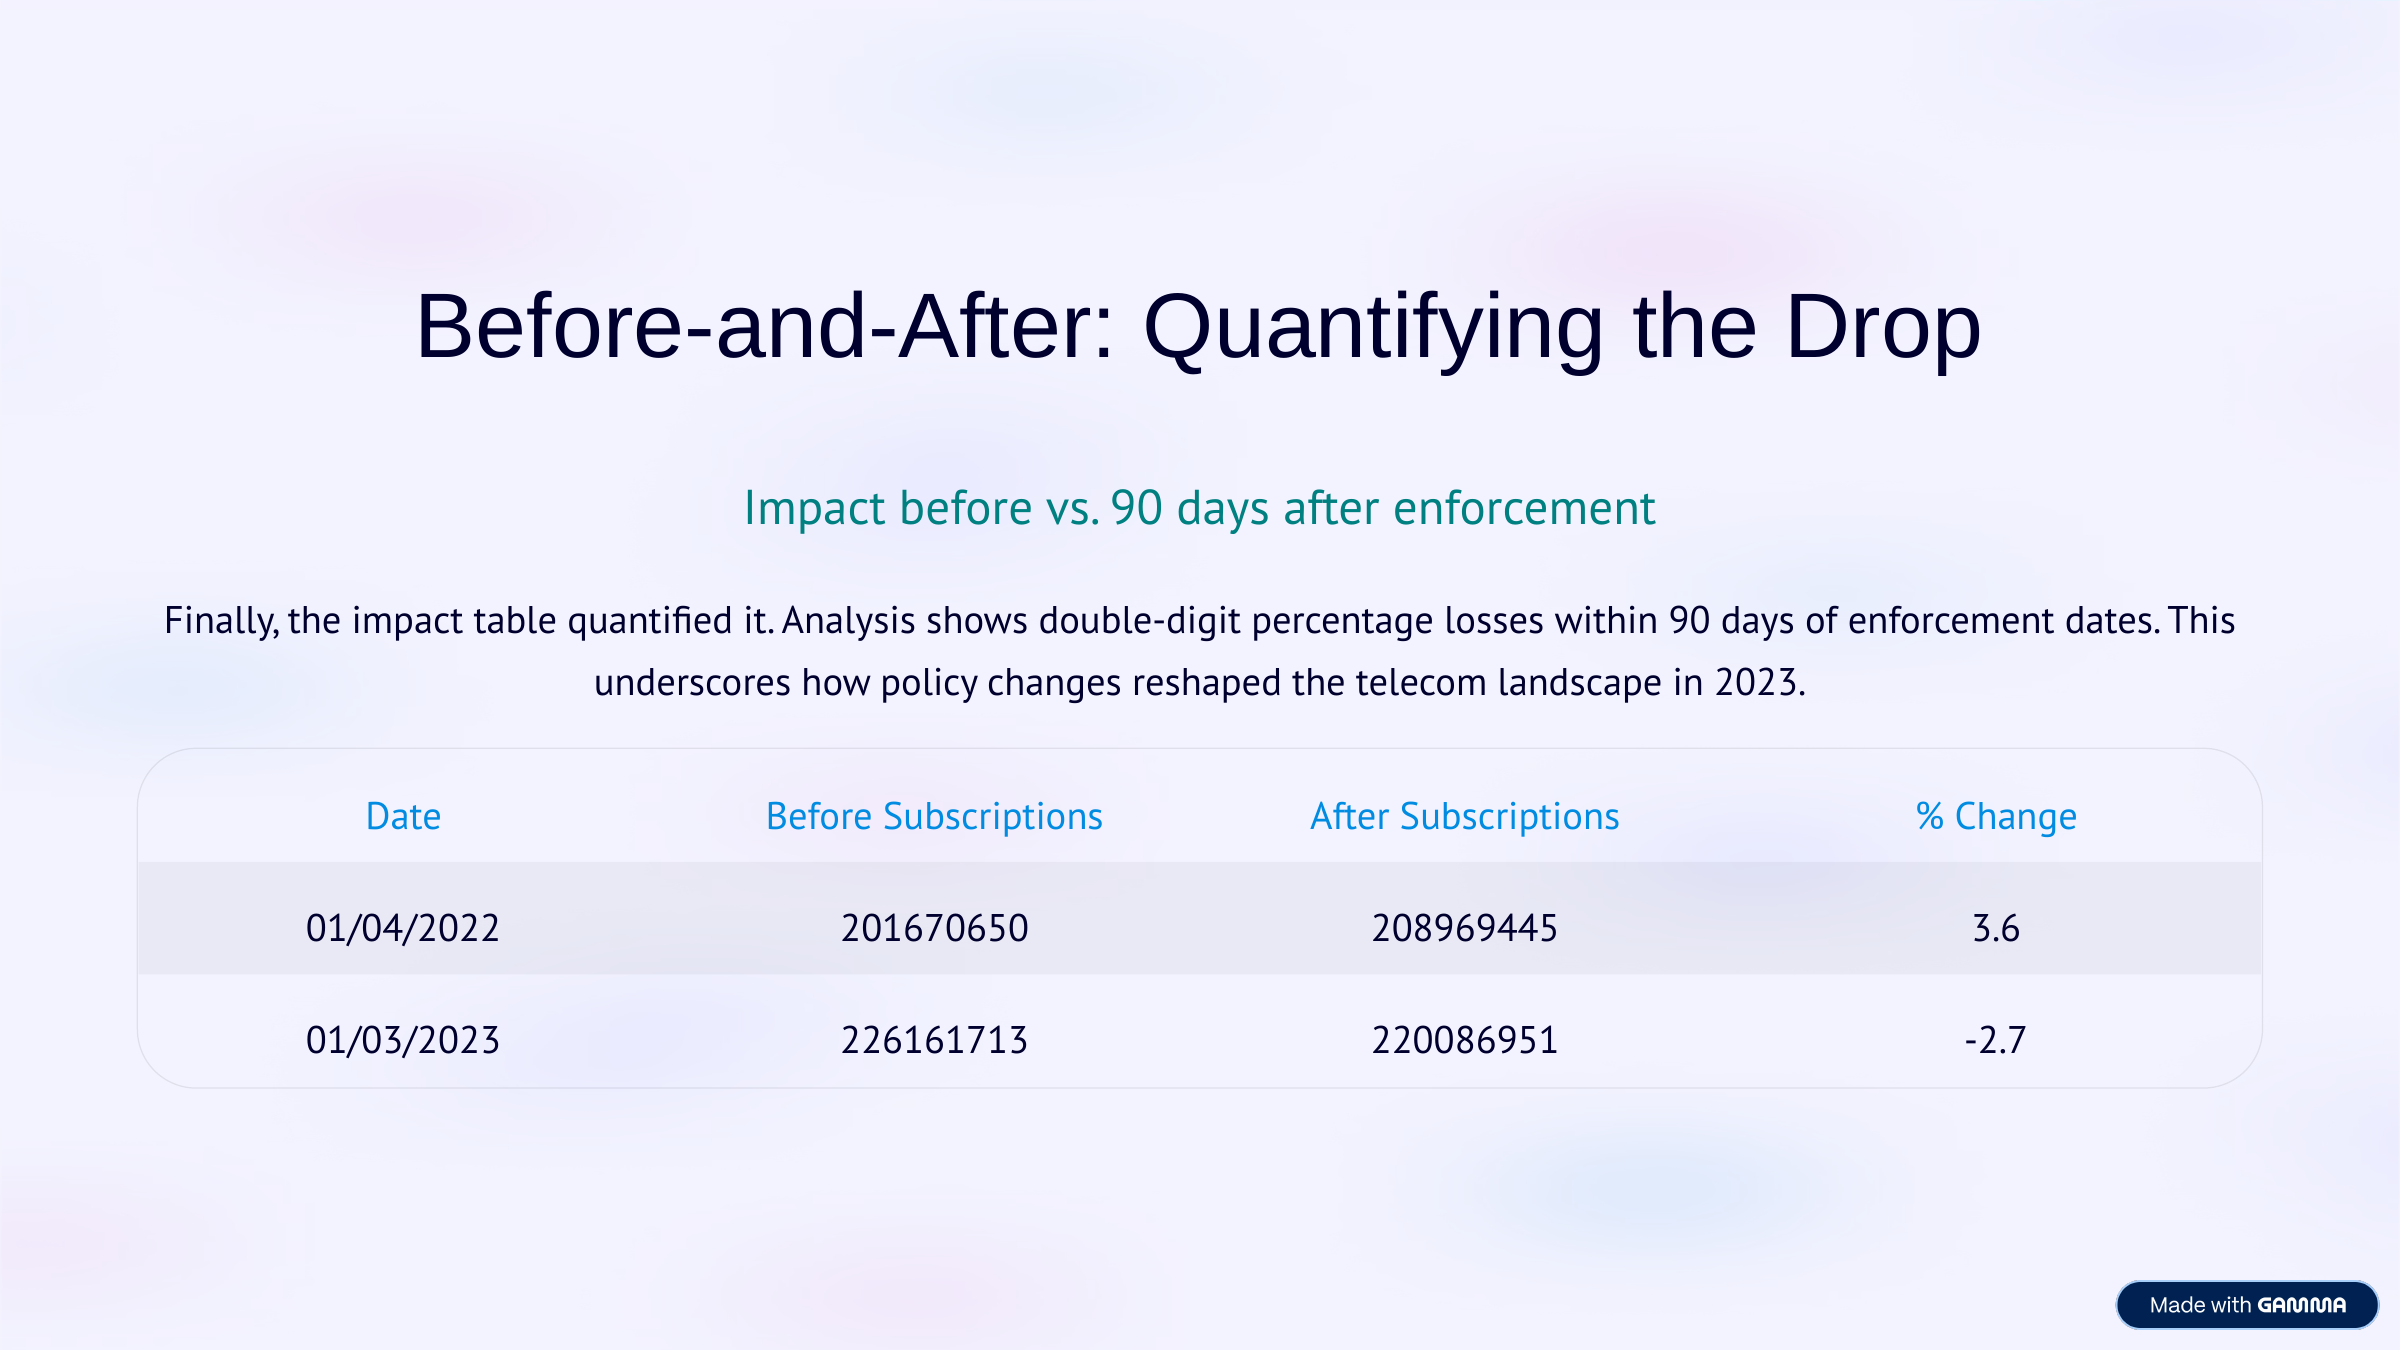

Before-and-After: Quantifying the Drop
Impact before vs. 90 days after enforcement
Finally, the impact table quantified it. Analysis shows double-digit percentage losses within 90 days of enforcement dates. This underscores how policy changes reshaped the telecom landscape in 2023.

Date
Before Subscriptions
After Subscriptions
% Change

01/04/2022
201670650
208969445
3.6

01/03/2023
226161713
220086951
-2.7